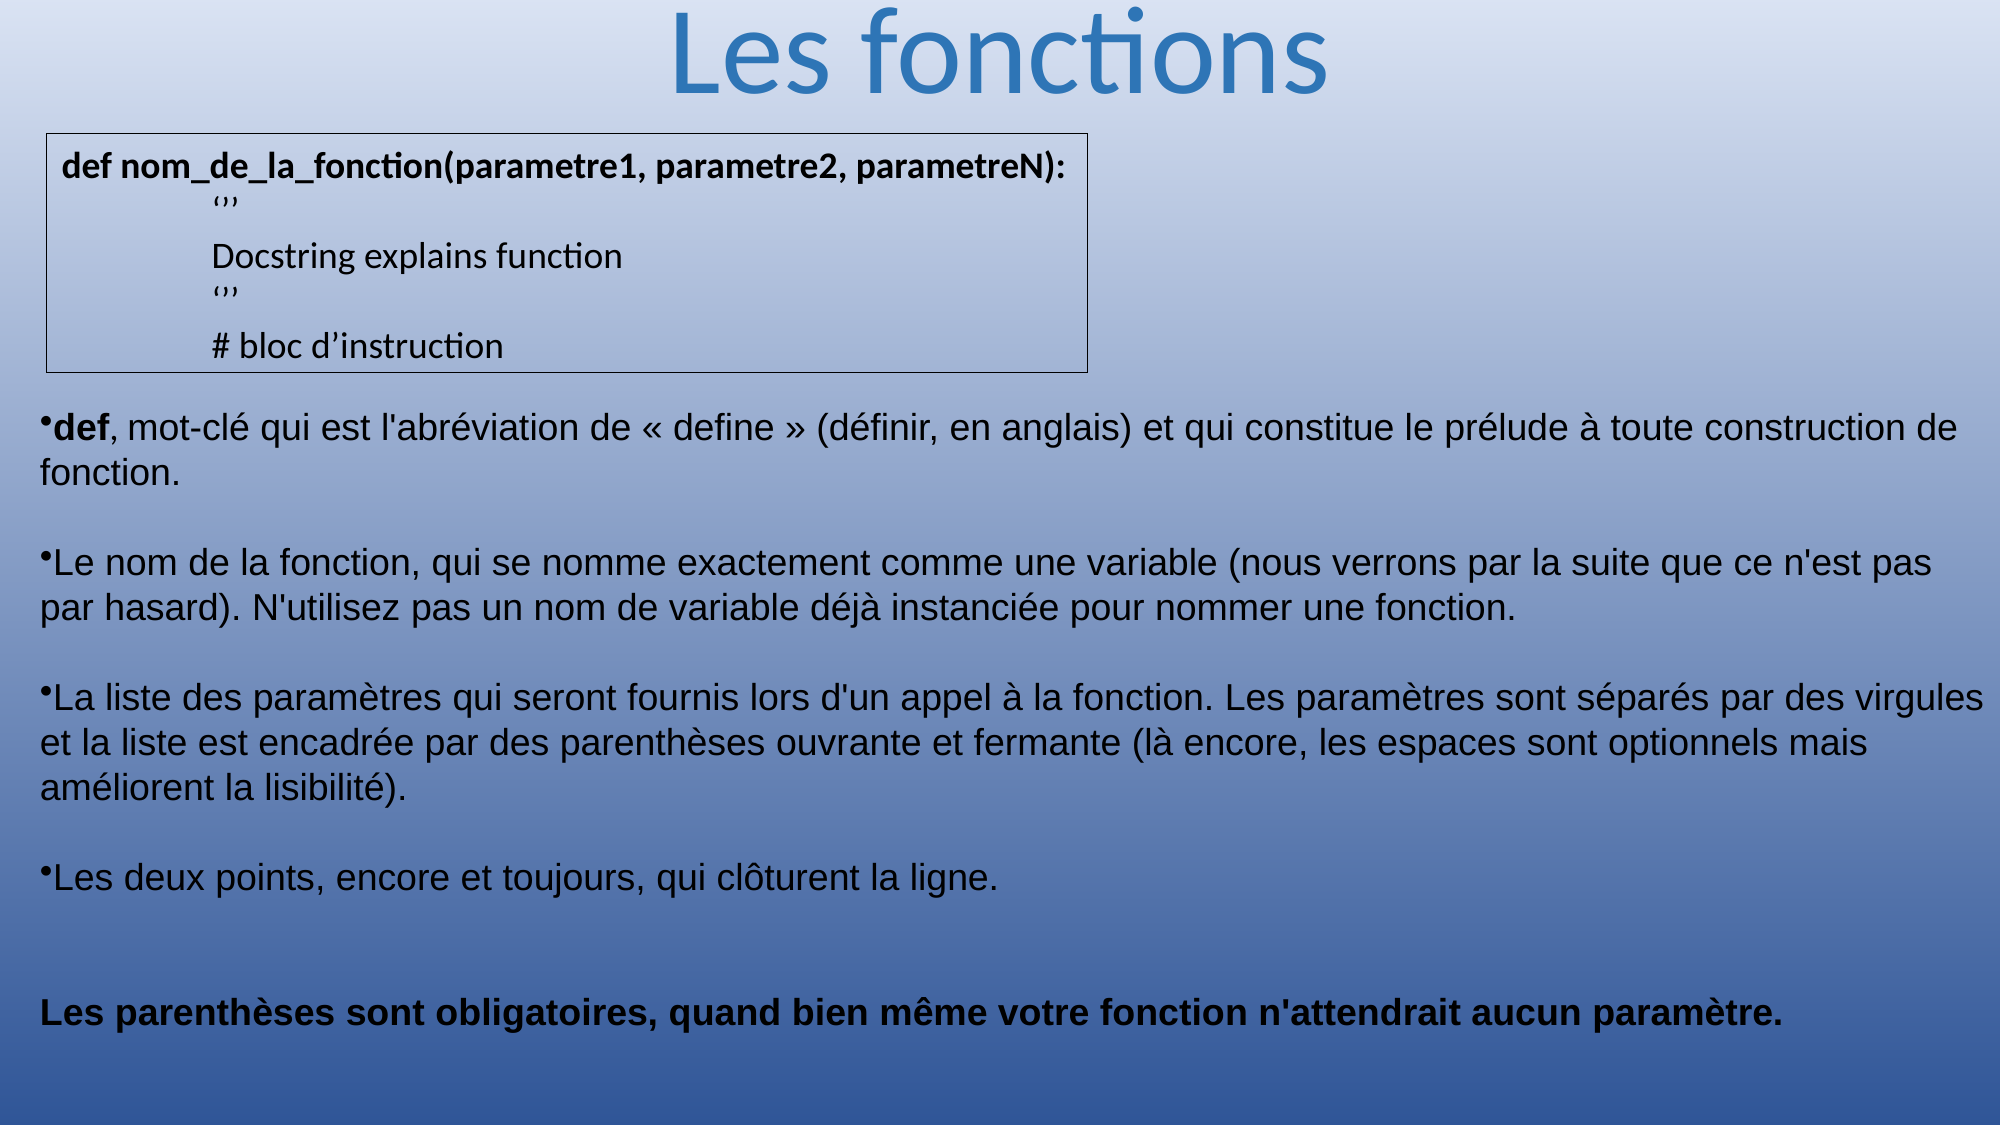

# Les fonctions
def nom_de_la_fonction(parametre1, parametre2, parametreN):
	‘’’
	Docstring explains function
	‘’’
	# bloc d’instruction

def, mot-clé qui est l'abréviation de « define » (définir, en anglais) et qui constitue le prélude à toute construction de
fonction.

Le nom de la fonction, qui se nomme exactement comme une variable (nous verrons par la suite que ce n'est pas
par hasard). N'utilisez pas un nom de variable déjà instanciée pour nommer une fonction.

La liste des paramètres qui seront fournis lors d'un appel à la fonction. Les paramètres sont séparés par des virgules
et la liste est encadrée par des parenthèses ouvrante et fermante (là encore, les espaces sont optionnels mais
améliorent la lisibilité).

Les deux points, encore et toujours, qui clôturent la ligne.

Les parenthèses sont obligatoires, quand bien même votre fonction n'attendrait aucun paramètre.

74